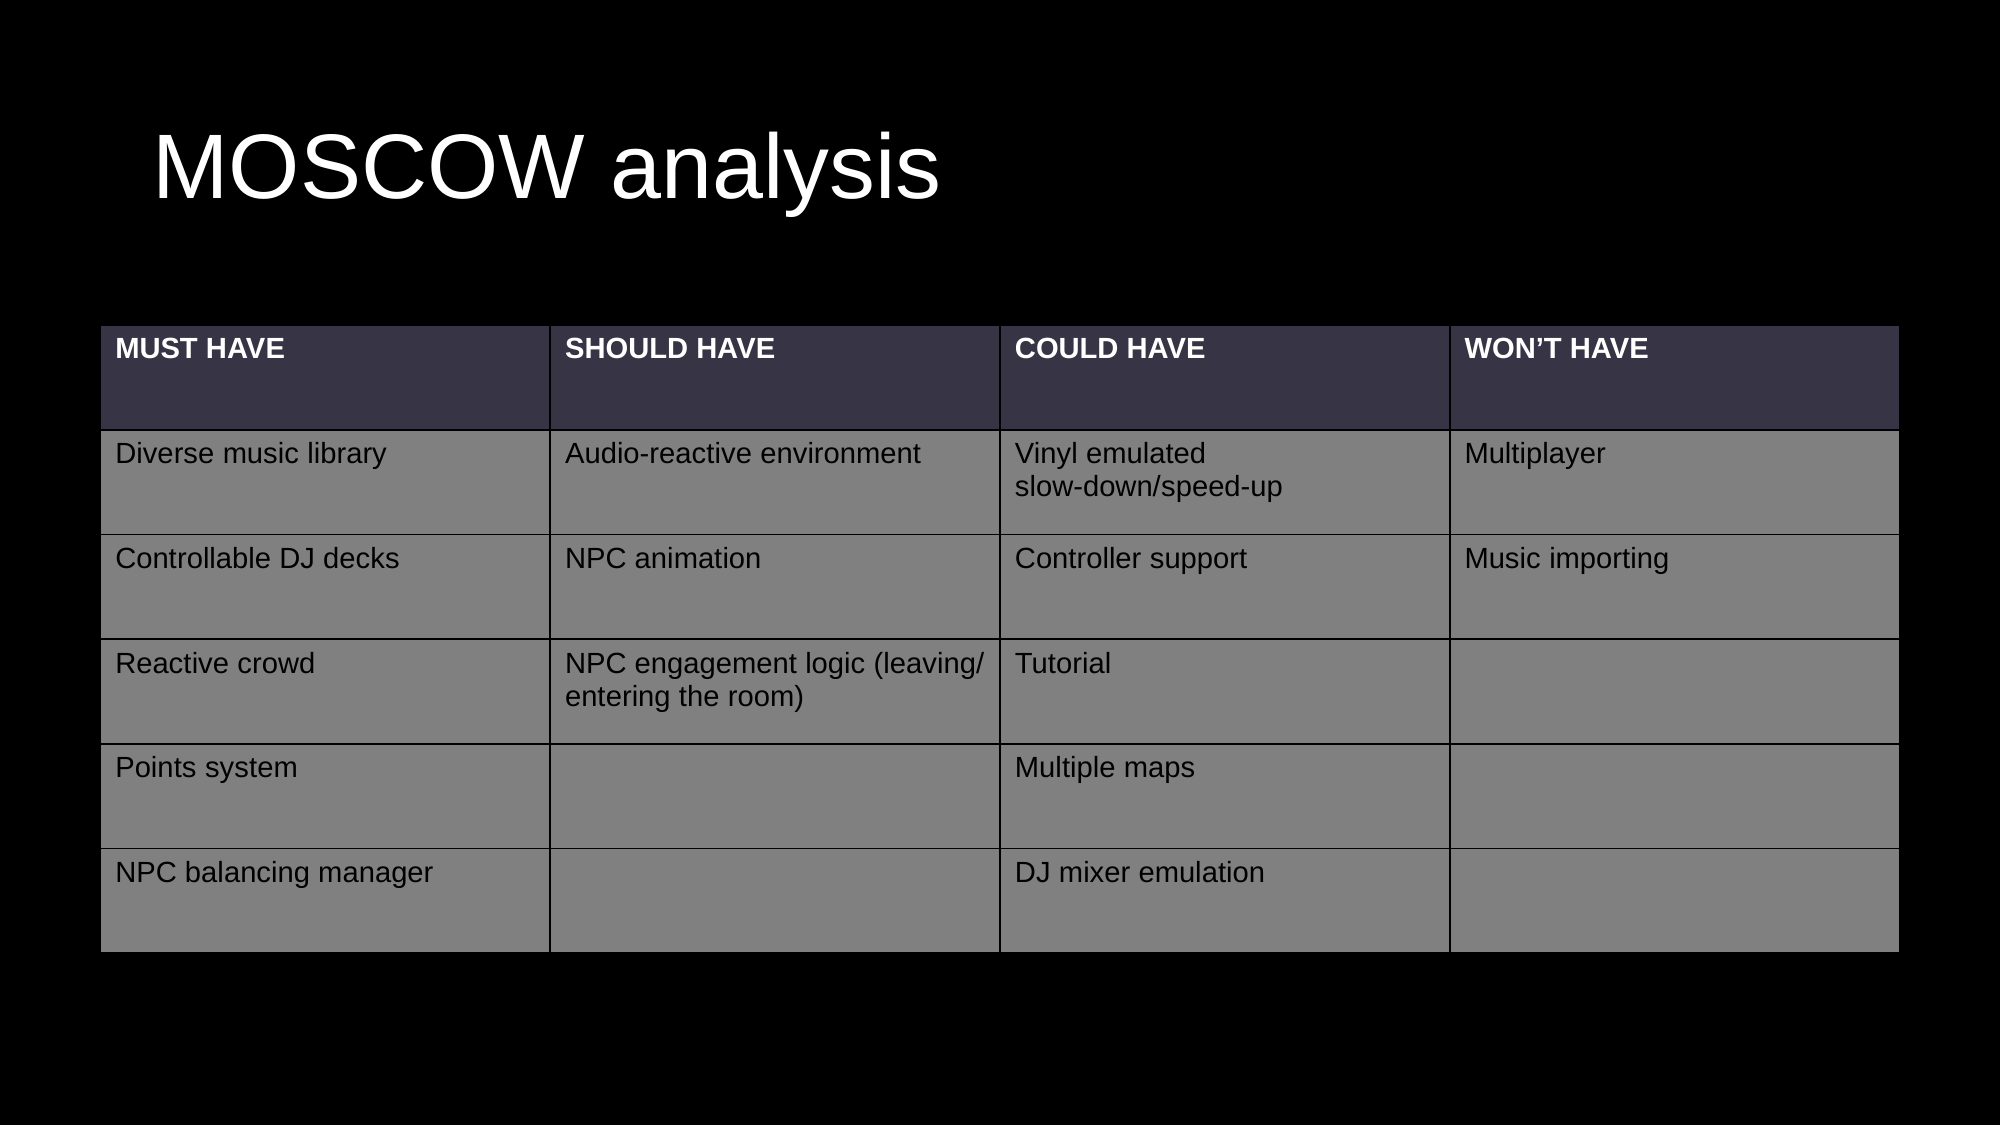

# MOSCOW analysis
| MUST HAVE | SHOULD HAVE | COULD HAVE | WON’T HAVE |
| --- | --- | --- | --- |
| Diverse music library | Audio-reactive environment | Vinyl emulated slow-down/speed-up | Multiplayer |
| Controllable DJ decks | NPC animation | Controller support | Music importing |
| Reactive crowd | NPC engagement logic (leaving/ entering the room) | Tutorial |  |
| Points system |  | Multiple maps |  |
| NPC balancing manager |  | DJ mixer emulation |  |